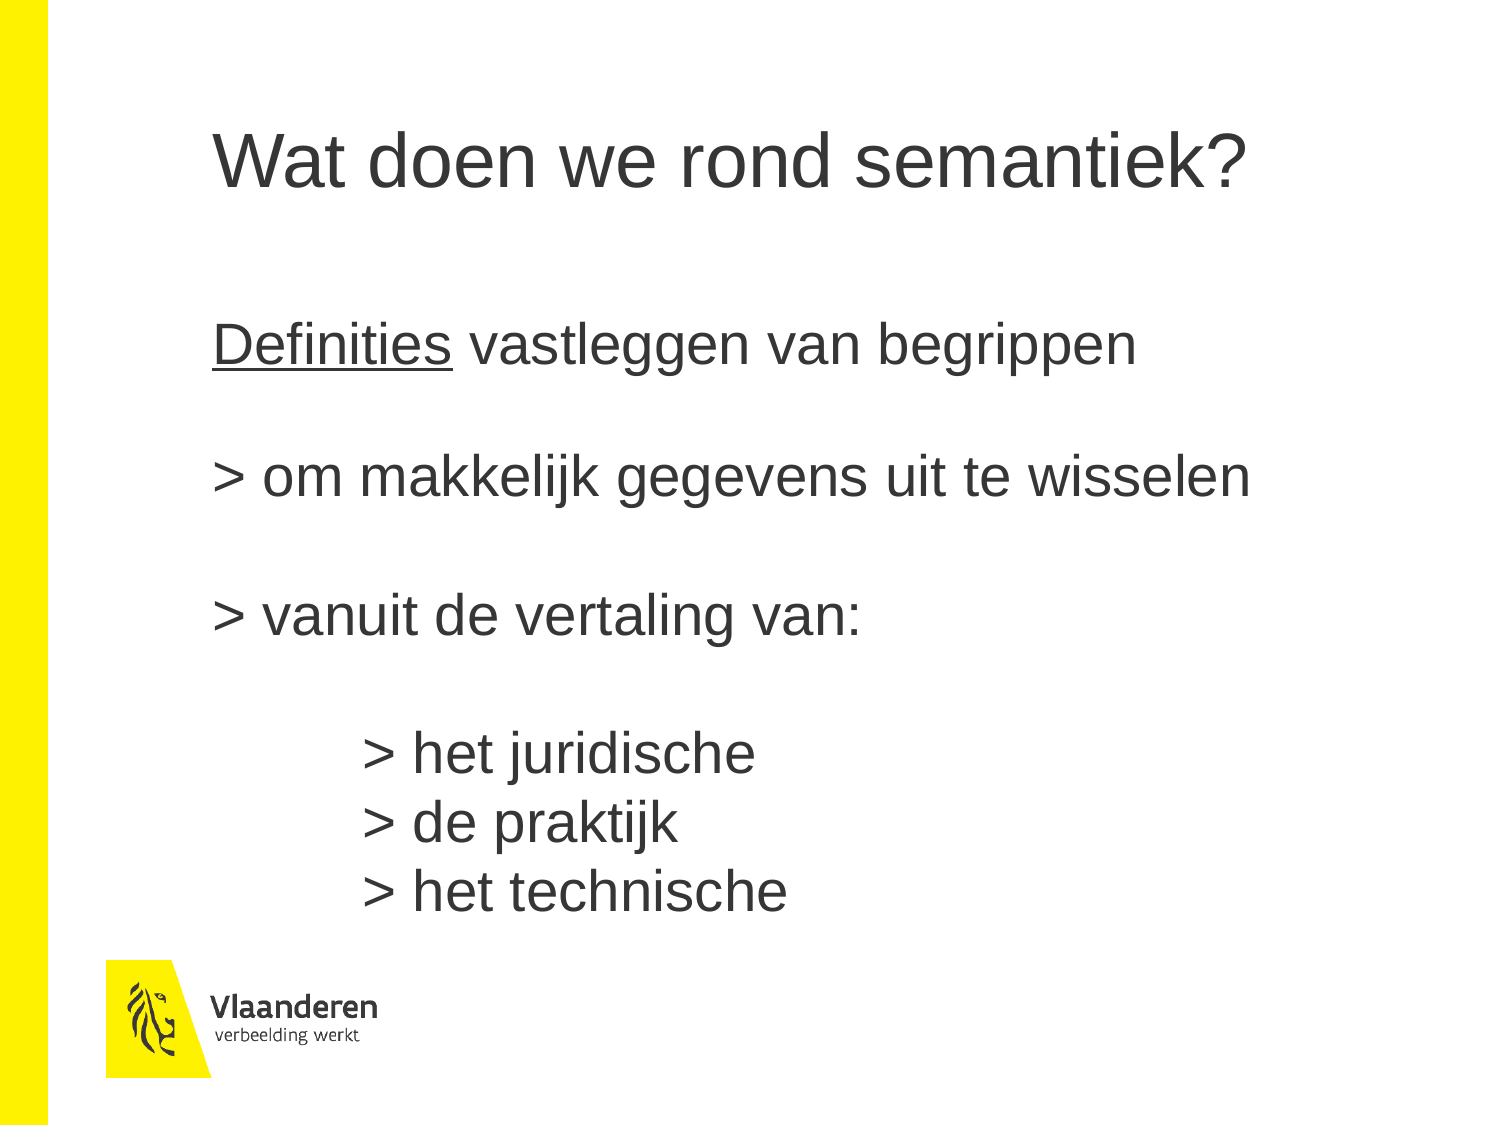

# Wat doen we rond semantiek?
Definities vastleggen van begrippen
> om makkelijk gegevens uit te wisselen

> vanuit de vertaling van:

	> het juridische
 	> de praktijk
 	> het technische